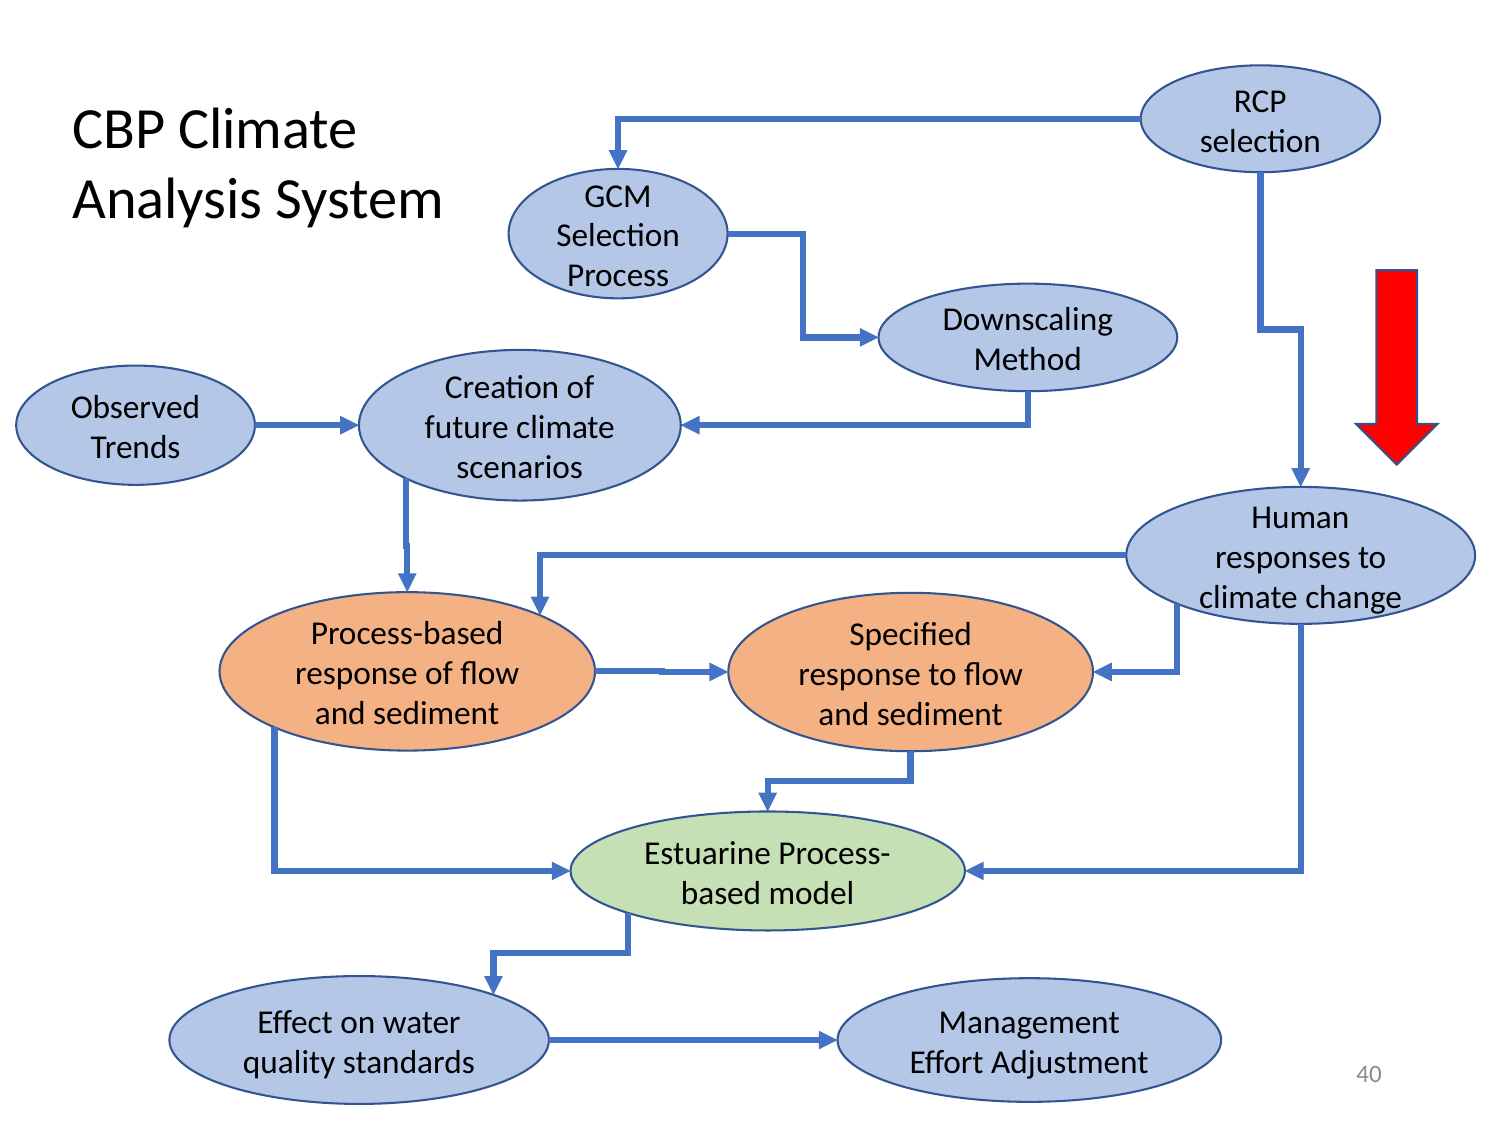

RCP selection
CBP Climate Analysis System
GCM Selection Process

Downscaling Method
Creation of future climate scenarios
Observed Trends
Human responses to climate change
Process-based response of flow and sediment
Specified response to flow and sediment
Estuarine Process-based model
Effect on water quality standards
Management Effort Adjustment
40